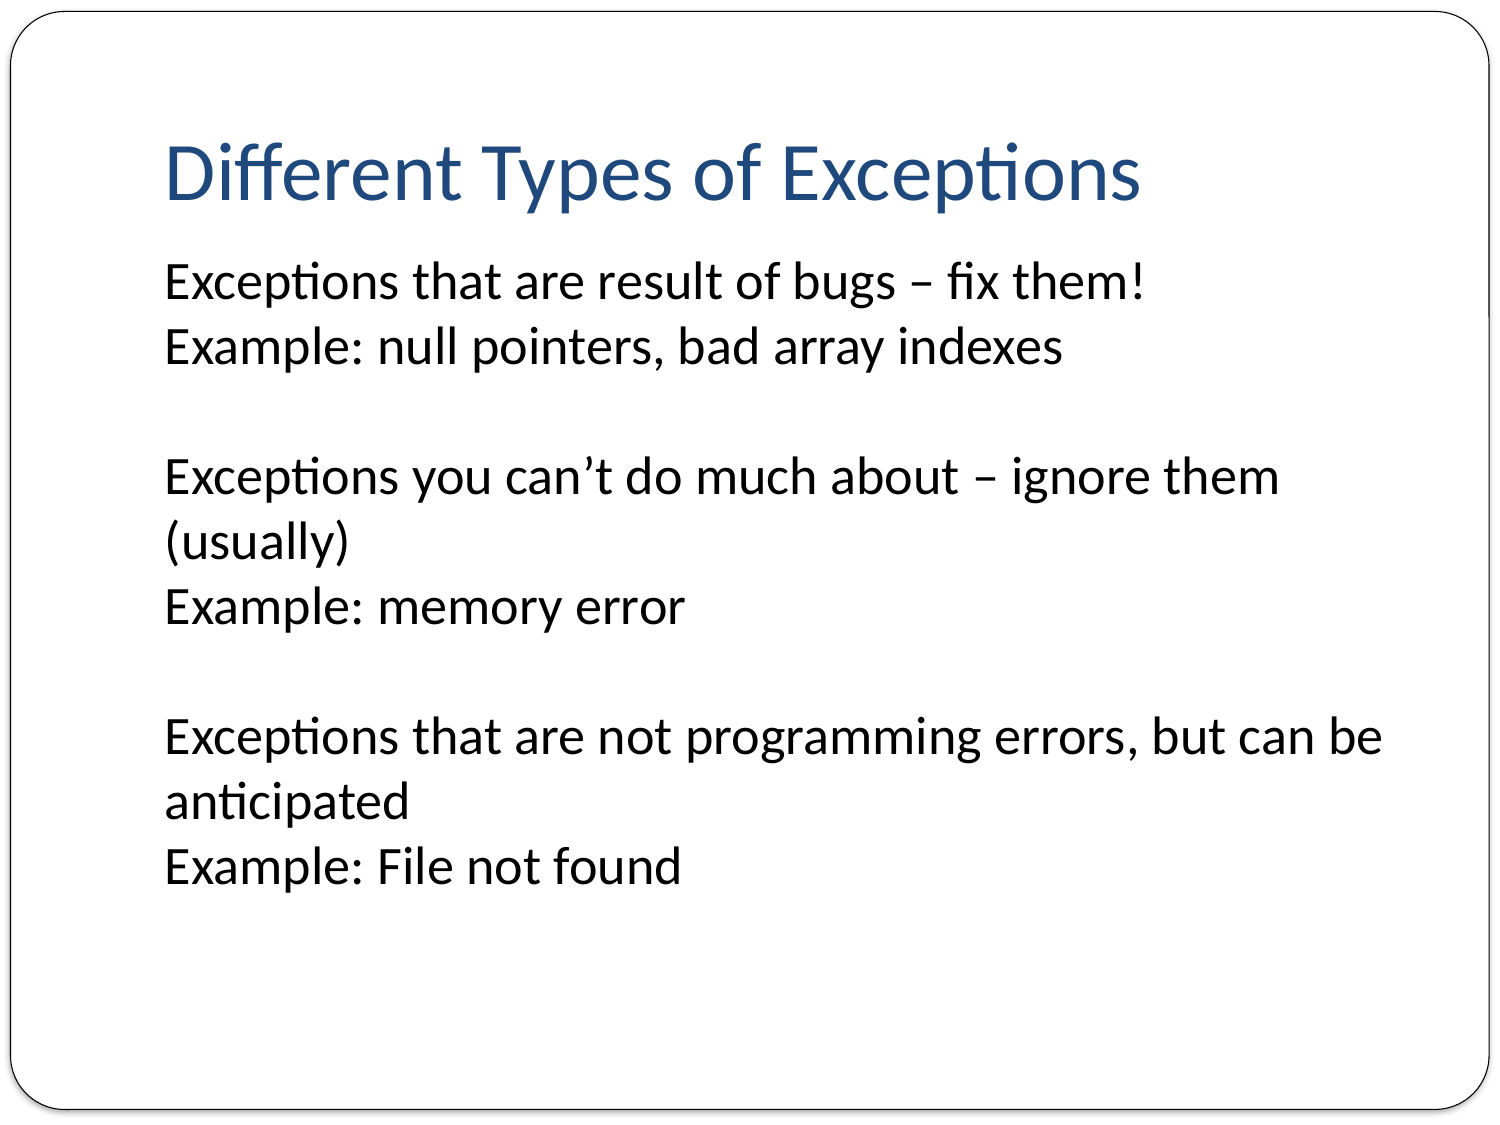

# Different Types of Exceptions
Exceptions that are result of bugs – fix them!
Example: null pointers, bad array indexes

Exceptions you can’t do much about – ignore them (usually)
Example: memory error

Exceptions that are not programming errors, but can be anticipated
Example: File not found